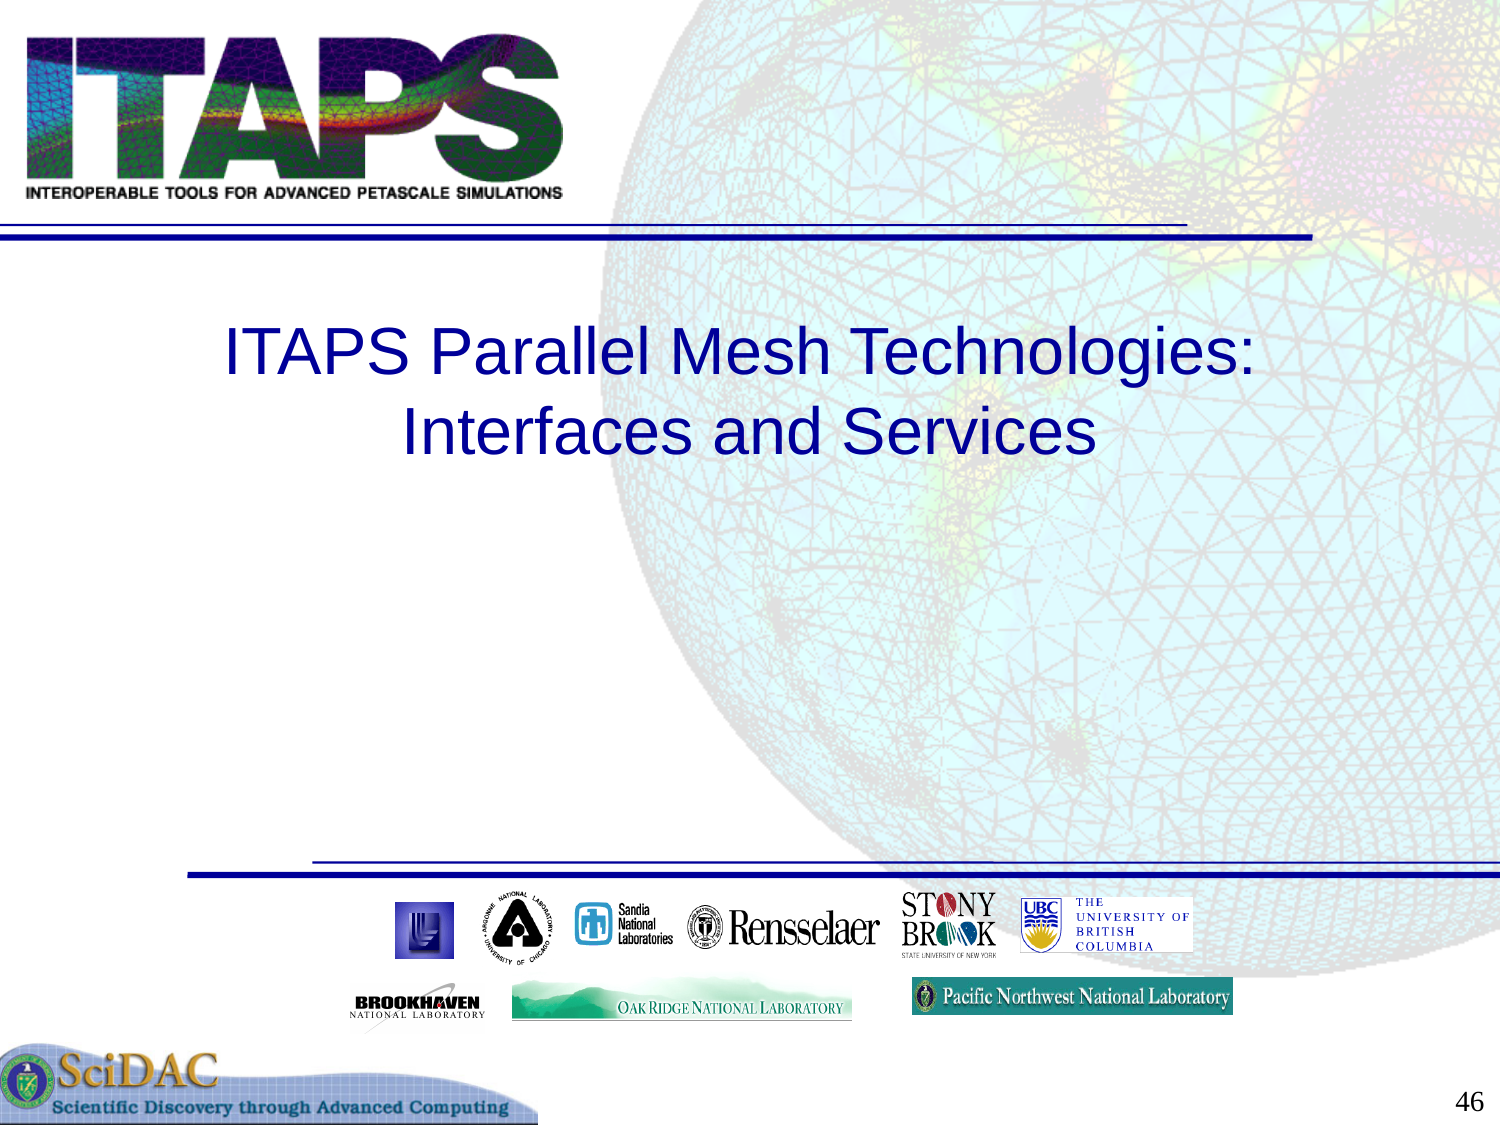

46
# ITAPS Parallel Mesh Technologies:  Interfaces and Services